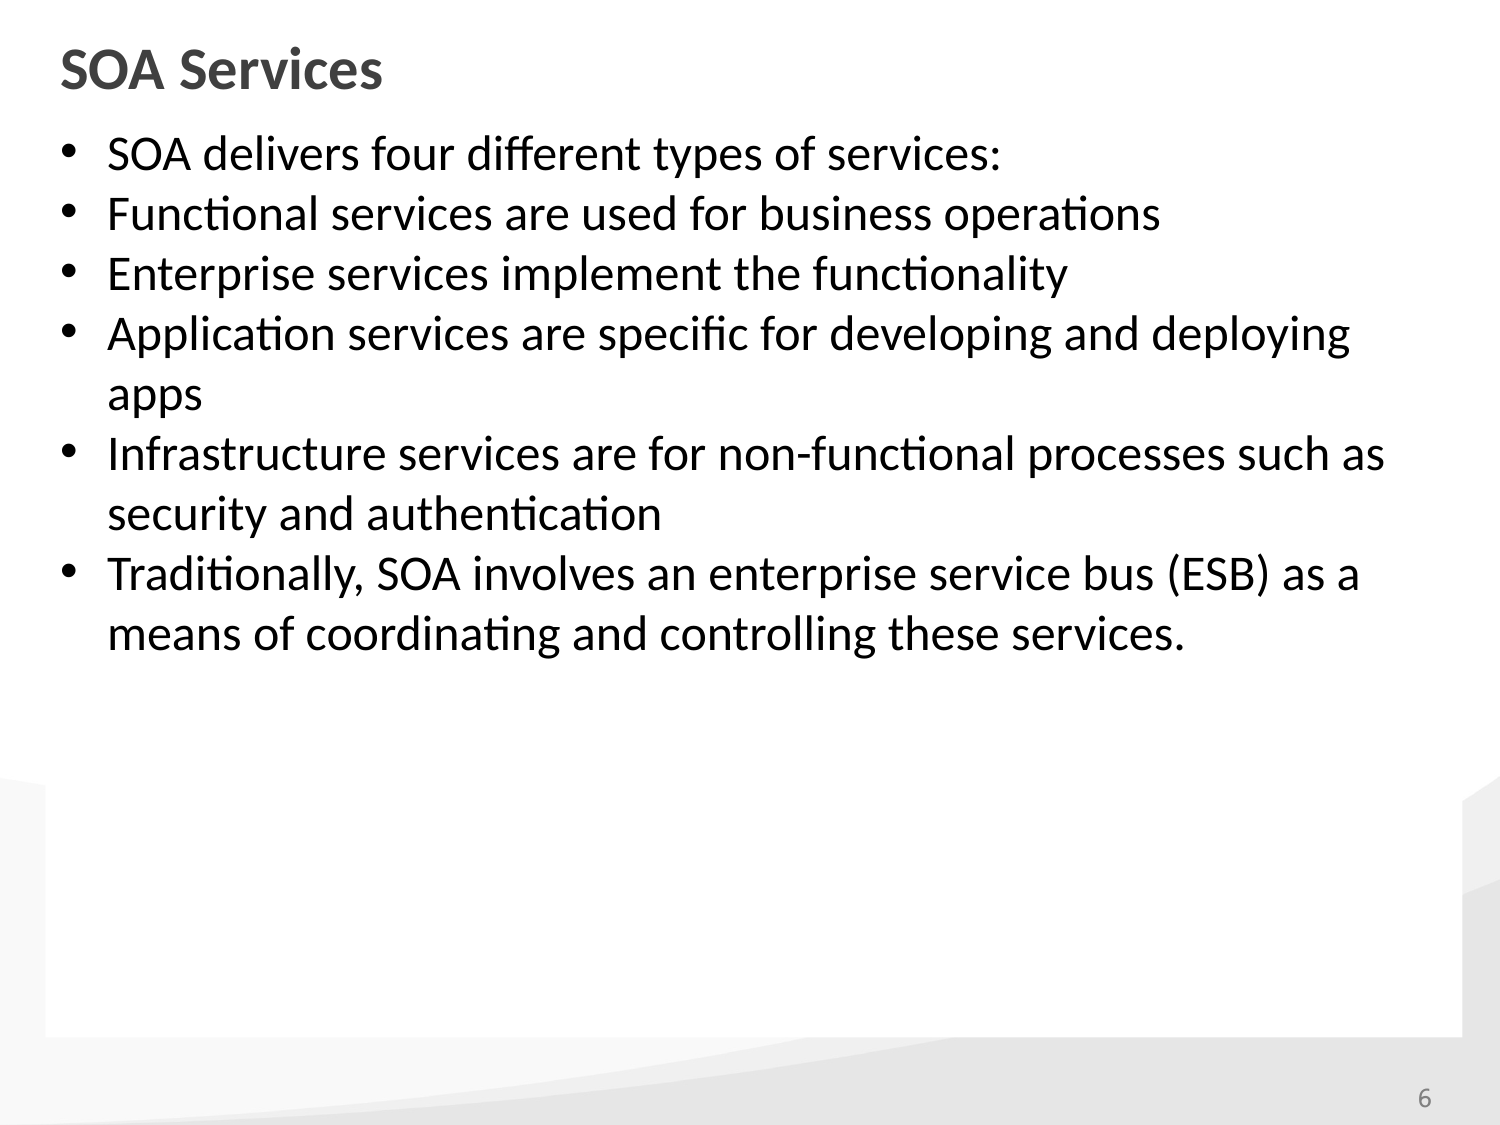

# SOA Services
SOA delivers four different types of services:
Functional services are used for business operations
Enterprise services implement the functionality
Application services are specific for developing and deploying apps
Infrastructure services are for non-functional processes such as security and authentication
Traditionally, SOA involves an enterprise service bus (ESB) as a means of coordinating and controlling these services.